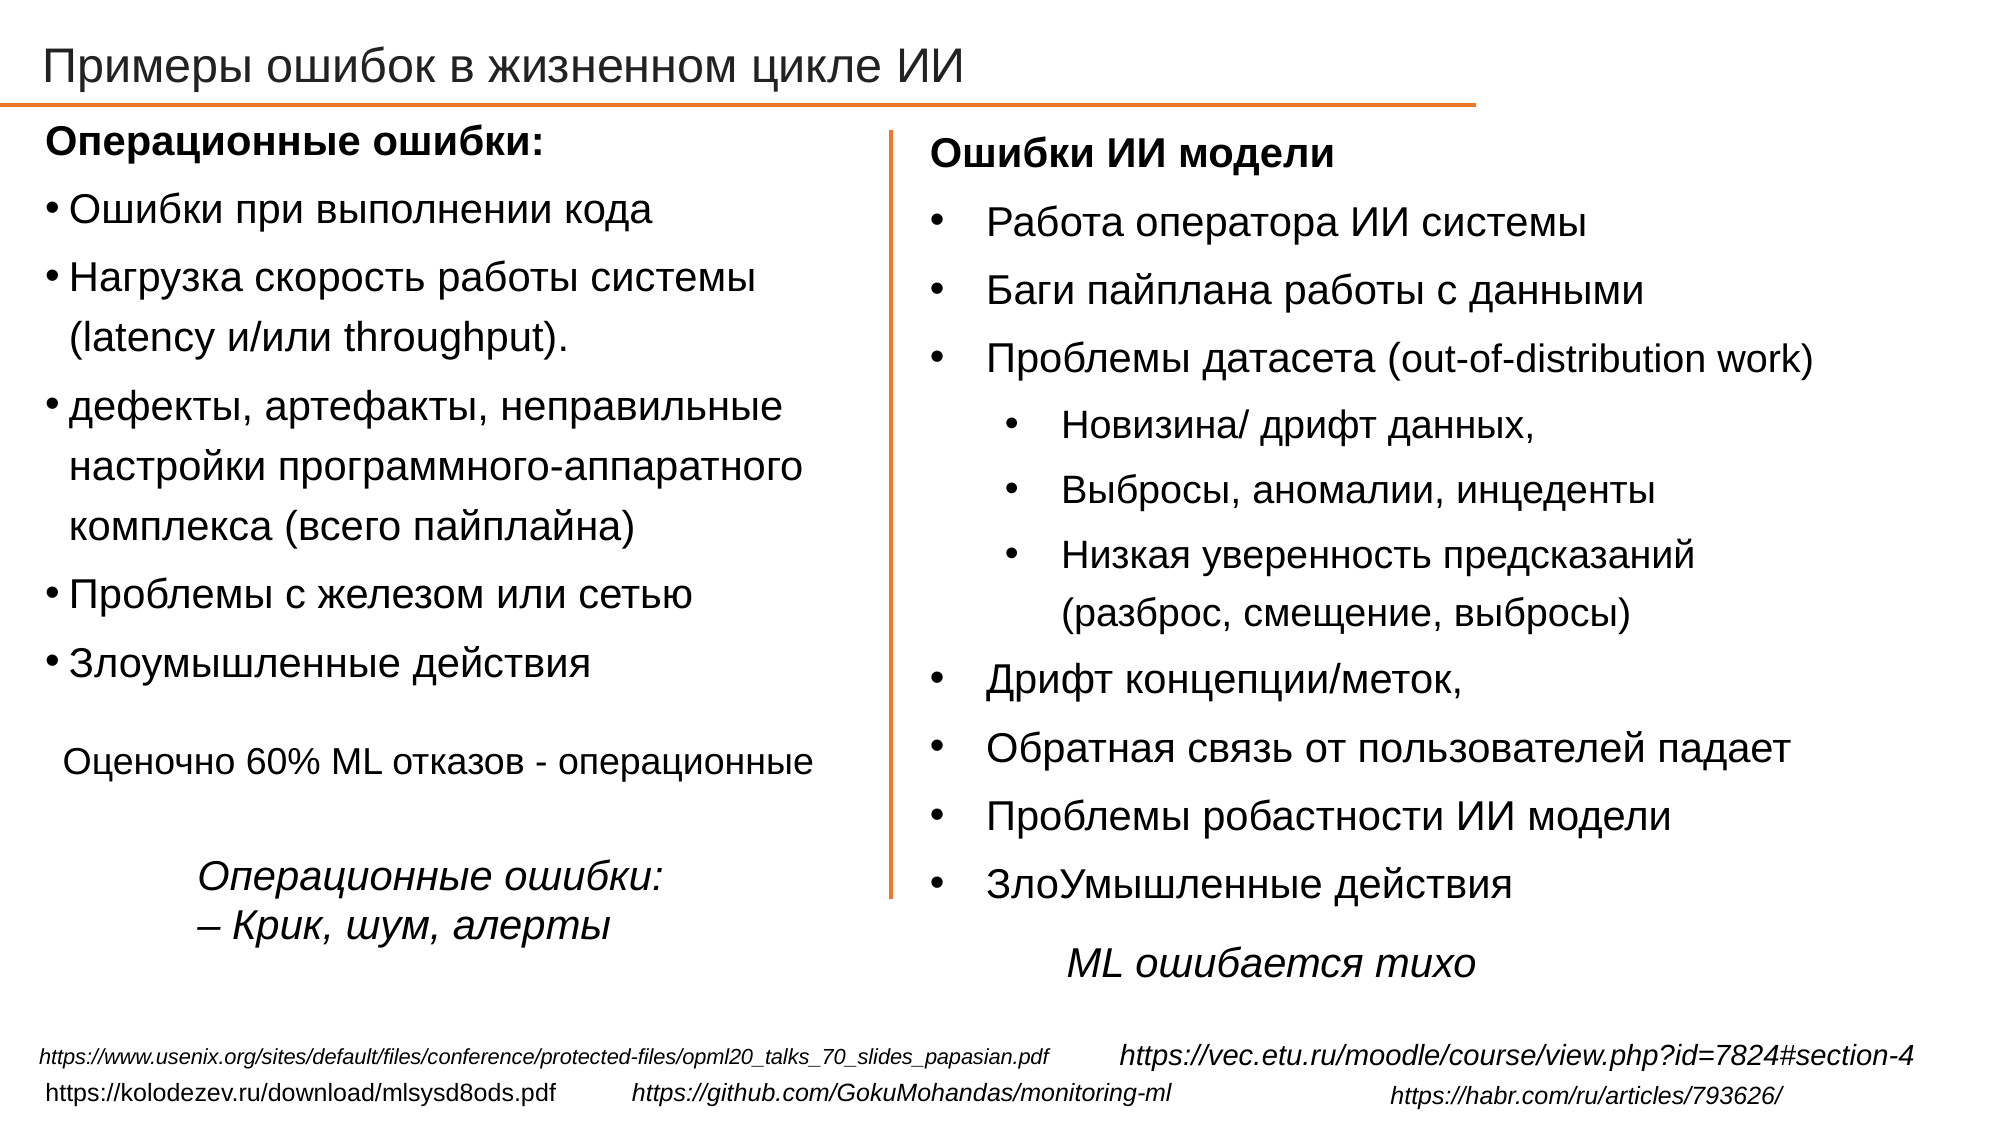

# Примеры ошибок в жизненном цикле ИИ
Операционные ошибки:
Ошибки при выполнении кода
Нагрузка скорость работы системы
(latency и/или throughput).
дефекты, артефакты, неправильные
настройки программного-аппаратного комплекса (всего пайплайна)
Проблемы с железом или сетью
Злоумышленные действия

Ошибки ИИ модели
Работа оператора ИИ системы
Баги пайплана работы с данными
Проблемы датасета (out-of-distribution work)
Новизина/ дрифт данных,
Выбросы, аномалии, инцеденты
Низкая уверенность предсказаний
(разброс, смещение, выбросы)
Дрифт концепции/меток,
Обратная связь от пользователей падает
Проблемы робастности ИИ модели
ЗлоУмышленные действия
Оценочно 60% ML отказов - операционные
Операционные ошибки:
– Крик, шум, алерты
ML ошибается тихо
https://vec.etu.ru/moodle/course/view.php?id=7824#section-4
https://www.usenix.org/sites/default/files/conference/protected-files/opml20_talks_70_slides_papasian.pdf
https://github.com/GokuMohandas/monitoring-ml
https://kolodezev.ru/download/mlsysd8ods.pdf
https://habr.com/ru/articles/793626/